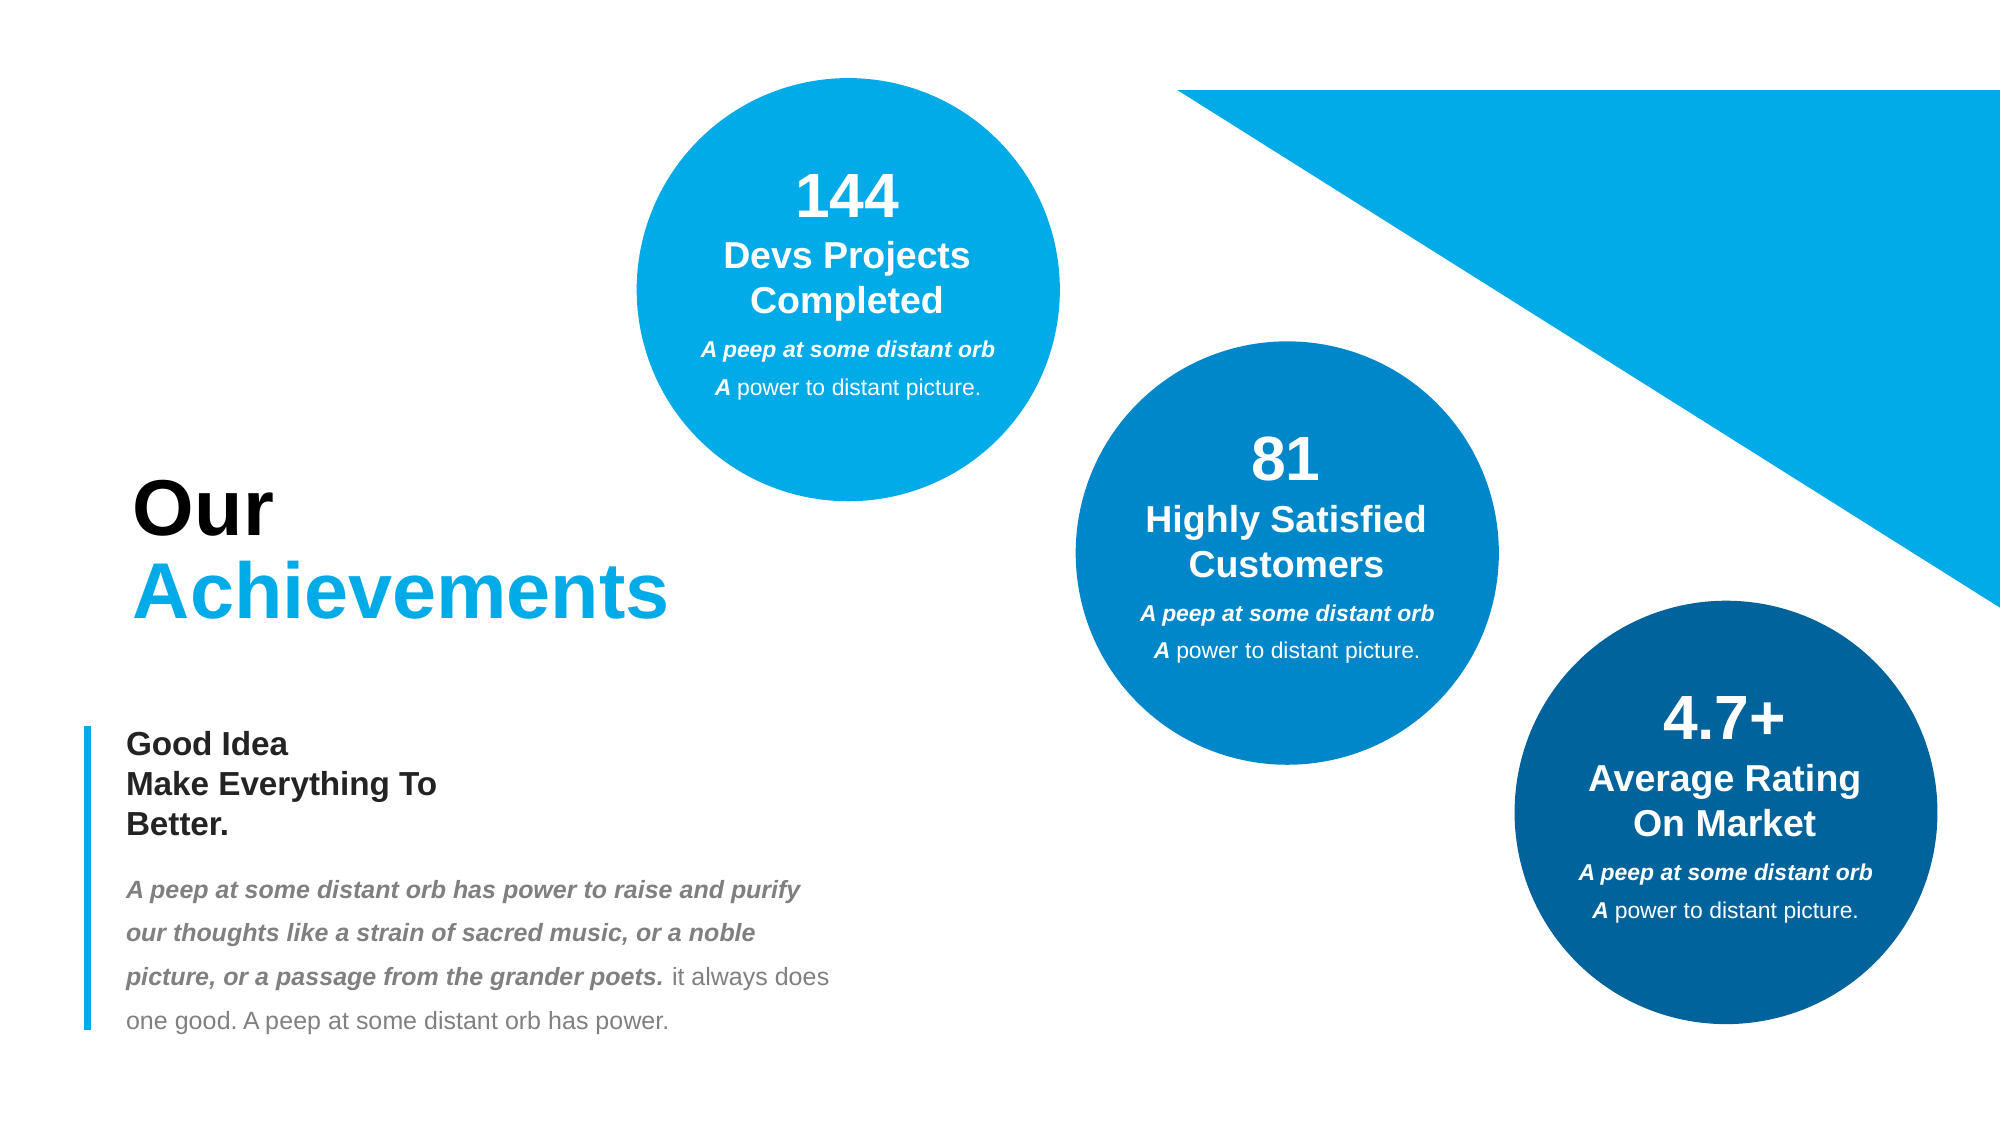

144
Devs Projects
Completed
A peep at some distant orb A power to distant picture.

81
Highly Satisfied
Customers
A peep at some distant orb A power to distant picture.
Our
Achievements

4.7+
Average Rating
On Market
A peep at some distant orb A power to distant picture.
Good Idea
Make Everything To Better.
A peep at some distant orb has power to raise and purify our thoughts like a strain of sacred music, or a noble picture, or a passage from the grander poets. it always does one good. A peep at some distant orb has power.